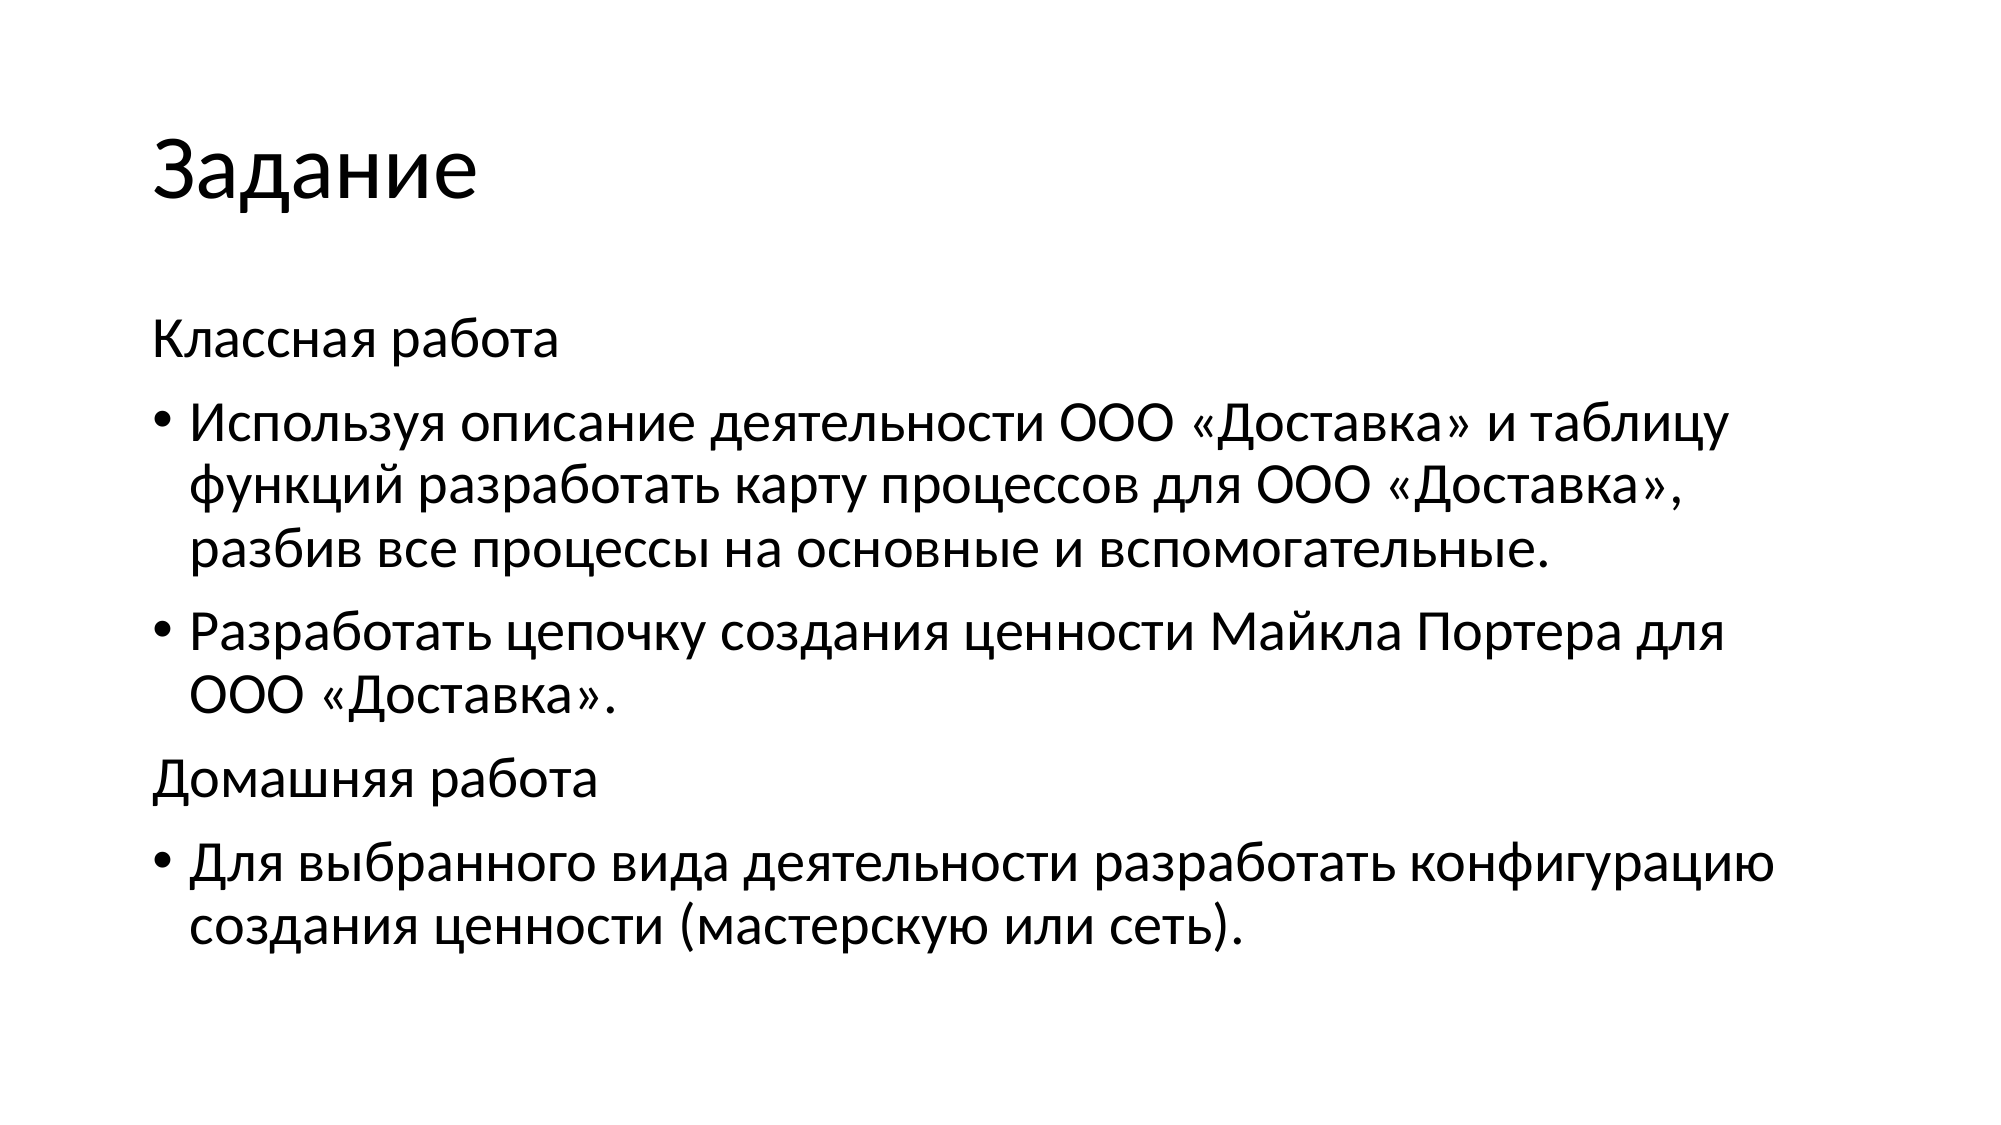

# Задание
Классная работа
Используя описание деятельности ООО «Доставка» и таблицу функций разработать карту процессов для ООО «Доставка», разбив все процессы на основные и вспомогательные.
Разработать цепочку создания ценности Майкла Портера для ООО «Доставка».
Домашняя работа
Для выбранного вида деятельности разработать конфигурацию создания ценности (мастерскую или сеть).